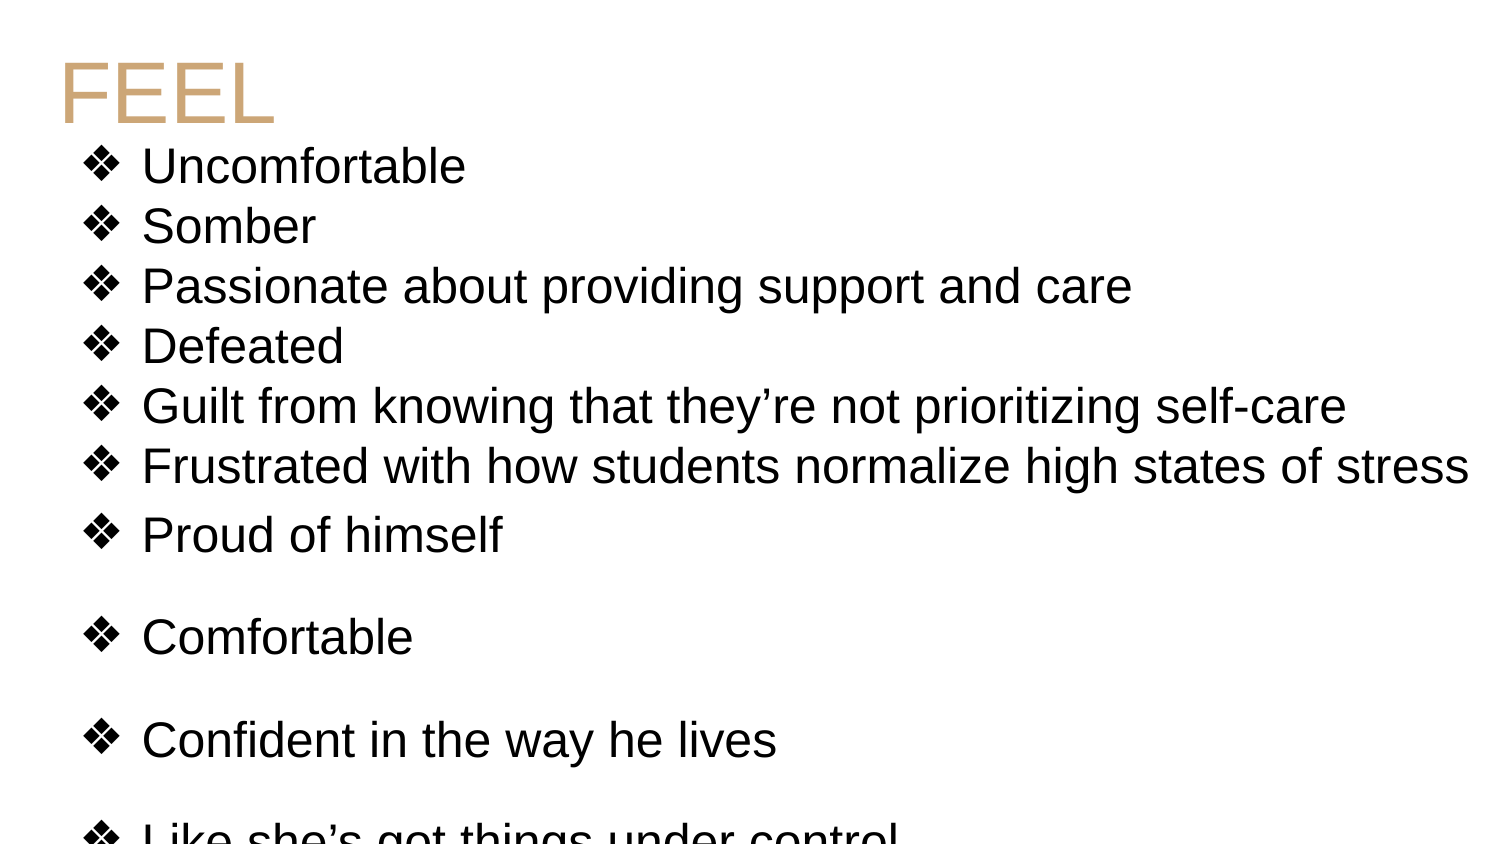

FEEL
Uncomfortable
Somber
Passionate about providing support and care
Defeated
Guilt from knowing that they’re not prioritizing self-care
Frustrated with how students normalize high states of stress
Proud of himself
Comfortable
Confident in the way he lives
Like she’s got things under control